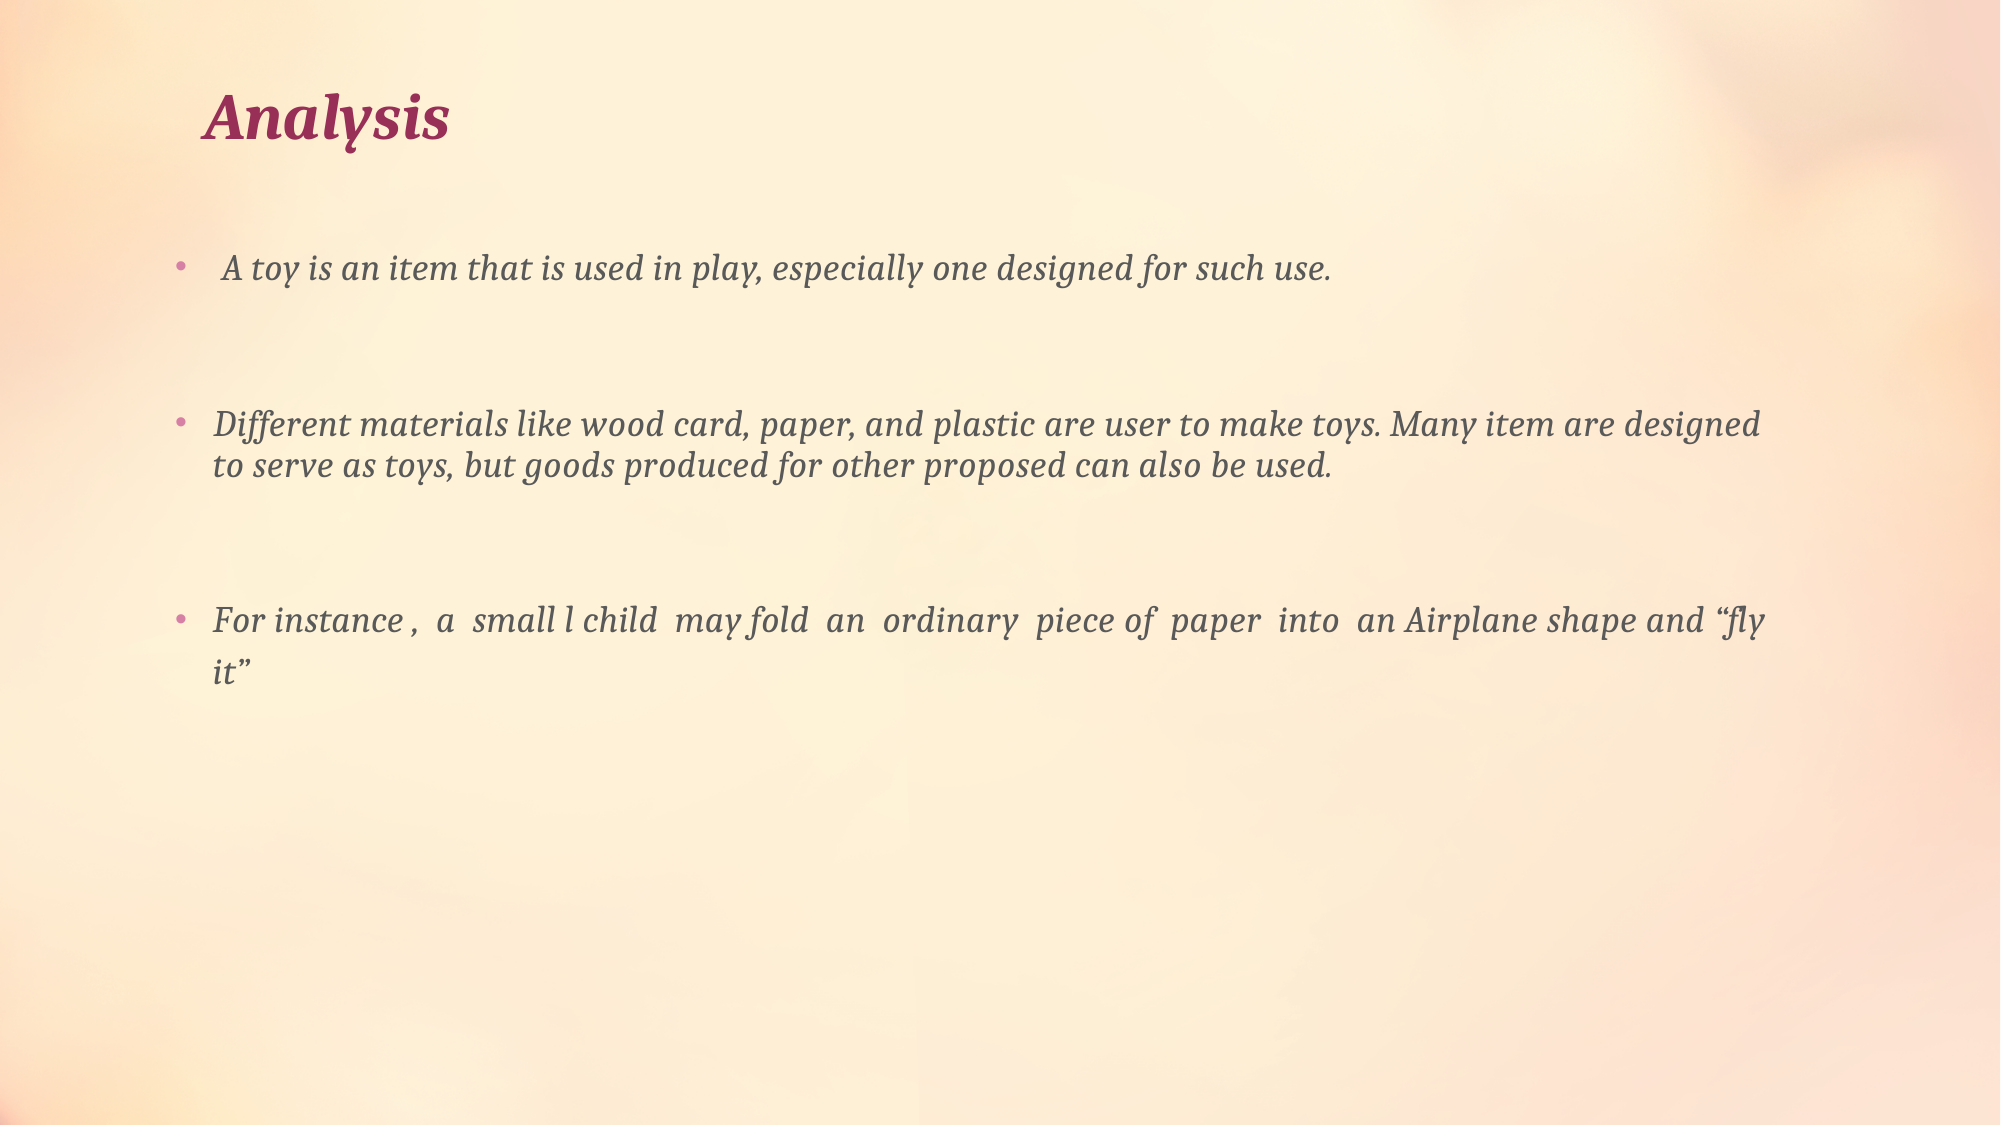

# Analysis
 A toy is an item that is used in play, especially one designed for such use.

Different materials like wood card, paper, and plastic are user to make toys. Many item are designed to serve as toys, but goods produced for other proposed can also be used.

For instance ,  a  small l child  may fold  an  ordinary  piece of  paper  into  an Airplane shape and “fly it”